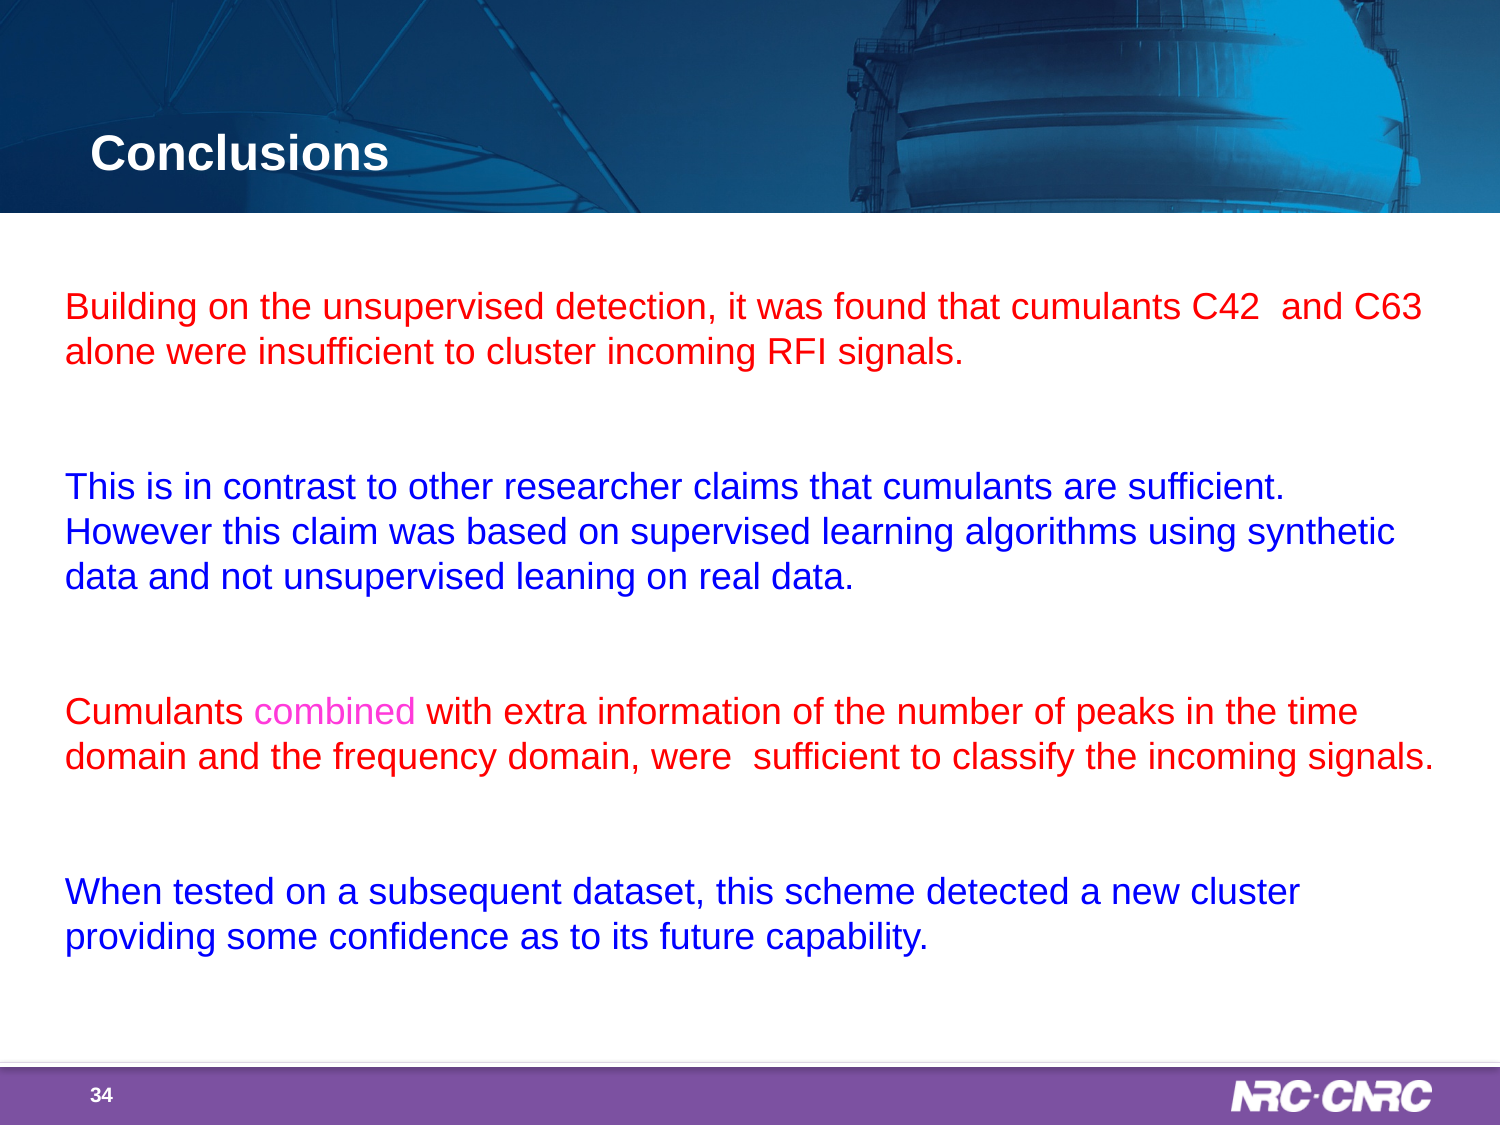

# Conclusions
Building on the unsupervised detection, it was found that cumulants C42  and C63 alone were insufficient to cluster incoming RFI signals.

This is in contrast to other researcher claims that cumulants are sufficient.  However this claim was based on supervised learning algorithms using synthetic data and not unsupervised leaning on real data.

Cumulants combined with extra information of the number of peaks in the time domain and the frequency domain, were  sufficient to classify the incoming signals.

When tested on a subsequent dataset, this scheme detected a new cluster providing some confidence as to its future capability.

34